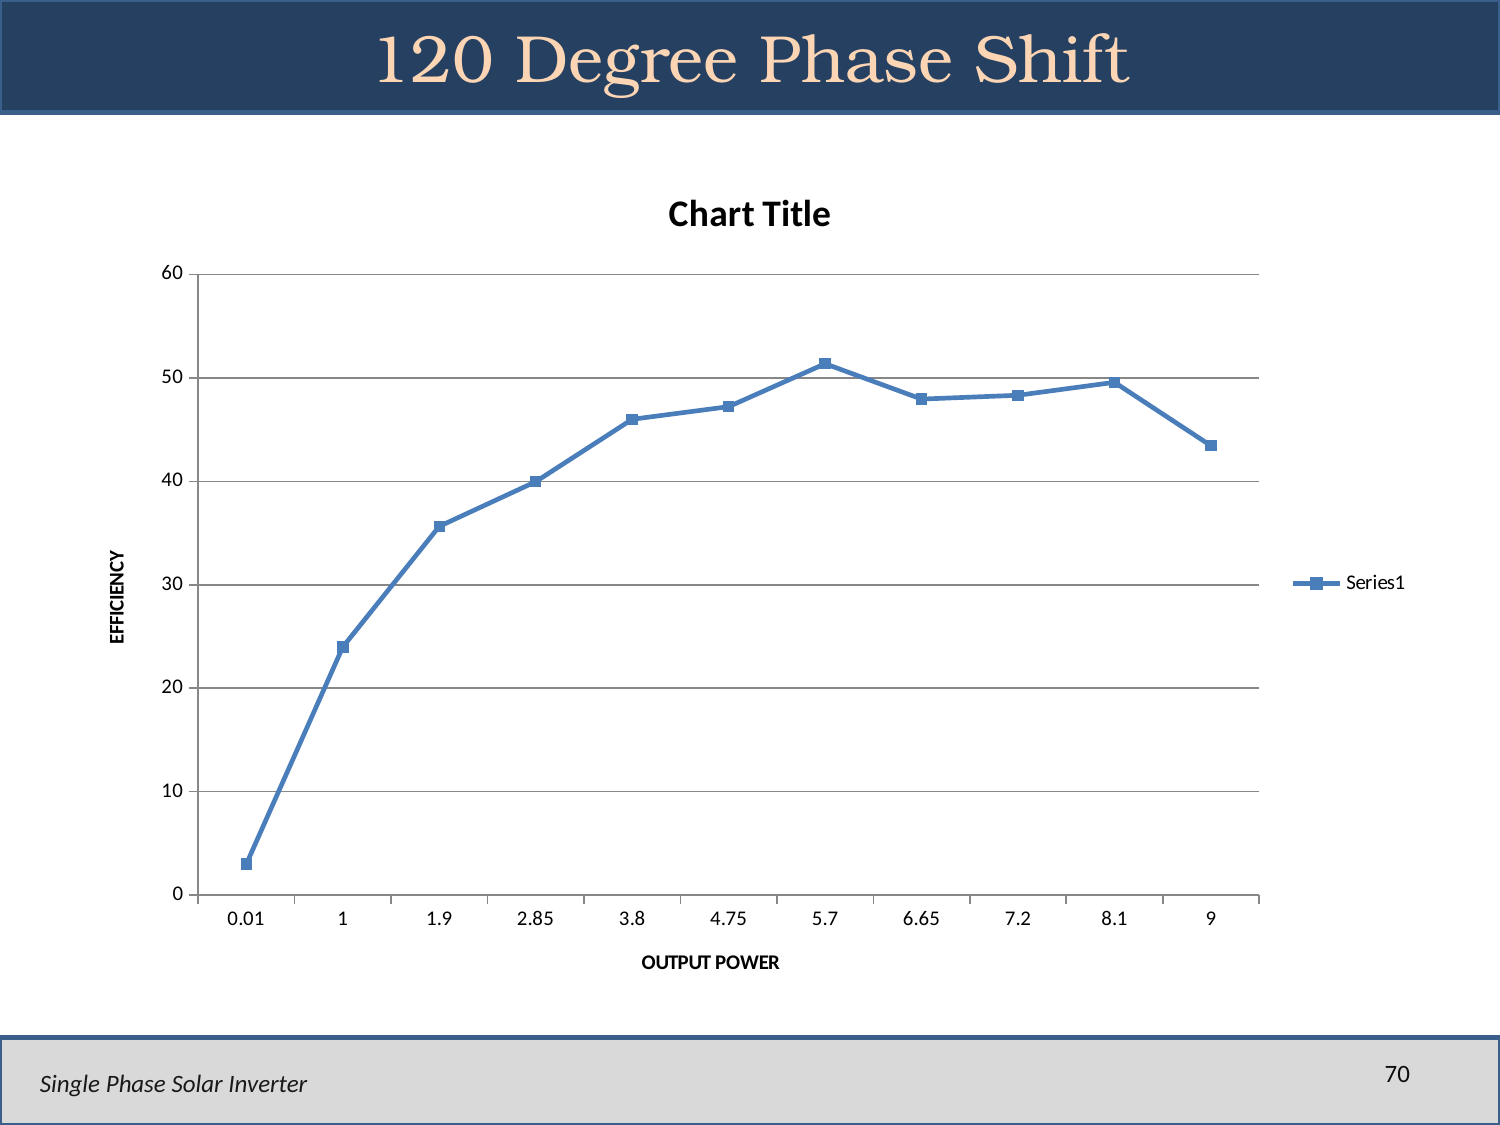

# 120 Degree Phase Shift

### Chart:

| Category |  |
|---|---|
| 1.0000000000000005E-2 | 3.0 |
| 1 | 23.99 |
| 1.9000000000000001 | 35.65 |
| 2.8499999999999988 | 39.97 |
| 3.8 | 46.0 |
| 4.75 | 47.22000000000001 |
| 5.7 | 51.37 |
| 6.6499999999999995 | 47.949999999999996 |
| 7.2 | 48.32 |
| 8.1 | 49.57 |
| 9 | 43.44 |
70
Single Phase Solar Inverter